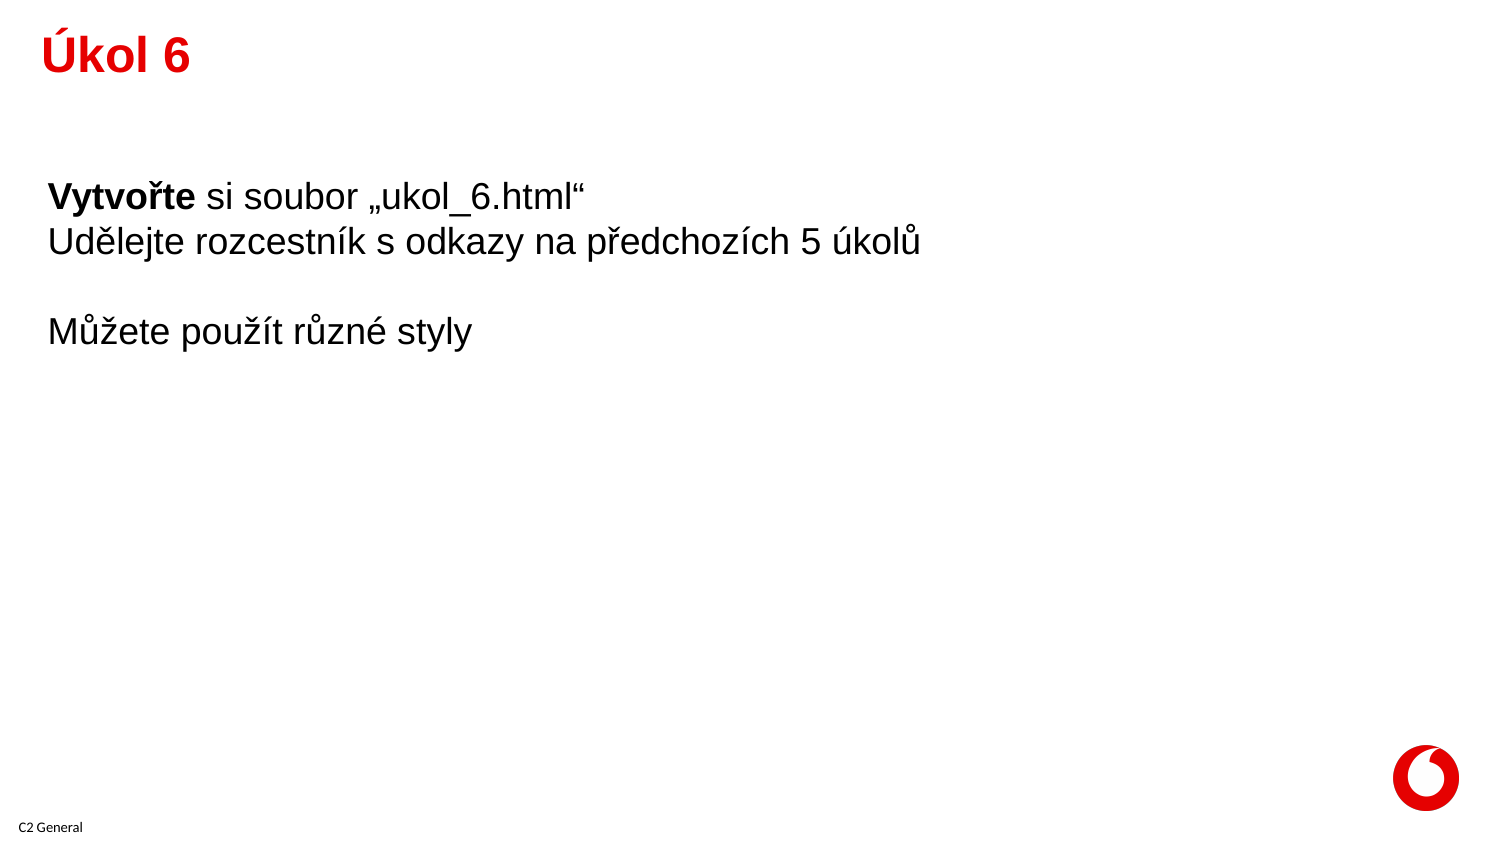

# Úkol 6
Vytvořte si soubor „ukol_6.html“
Udělejte rozcestník s odkazy na předchozích 5 úkolů

Můžete použít různé styly